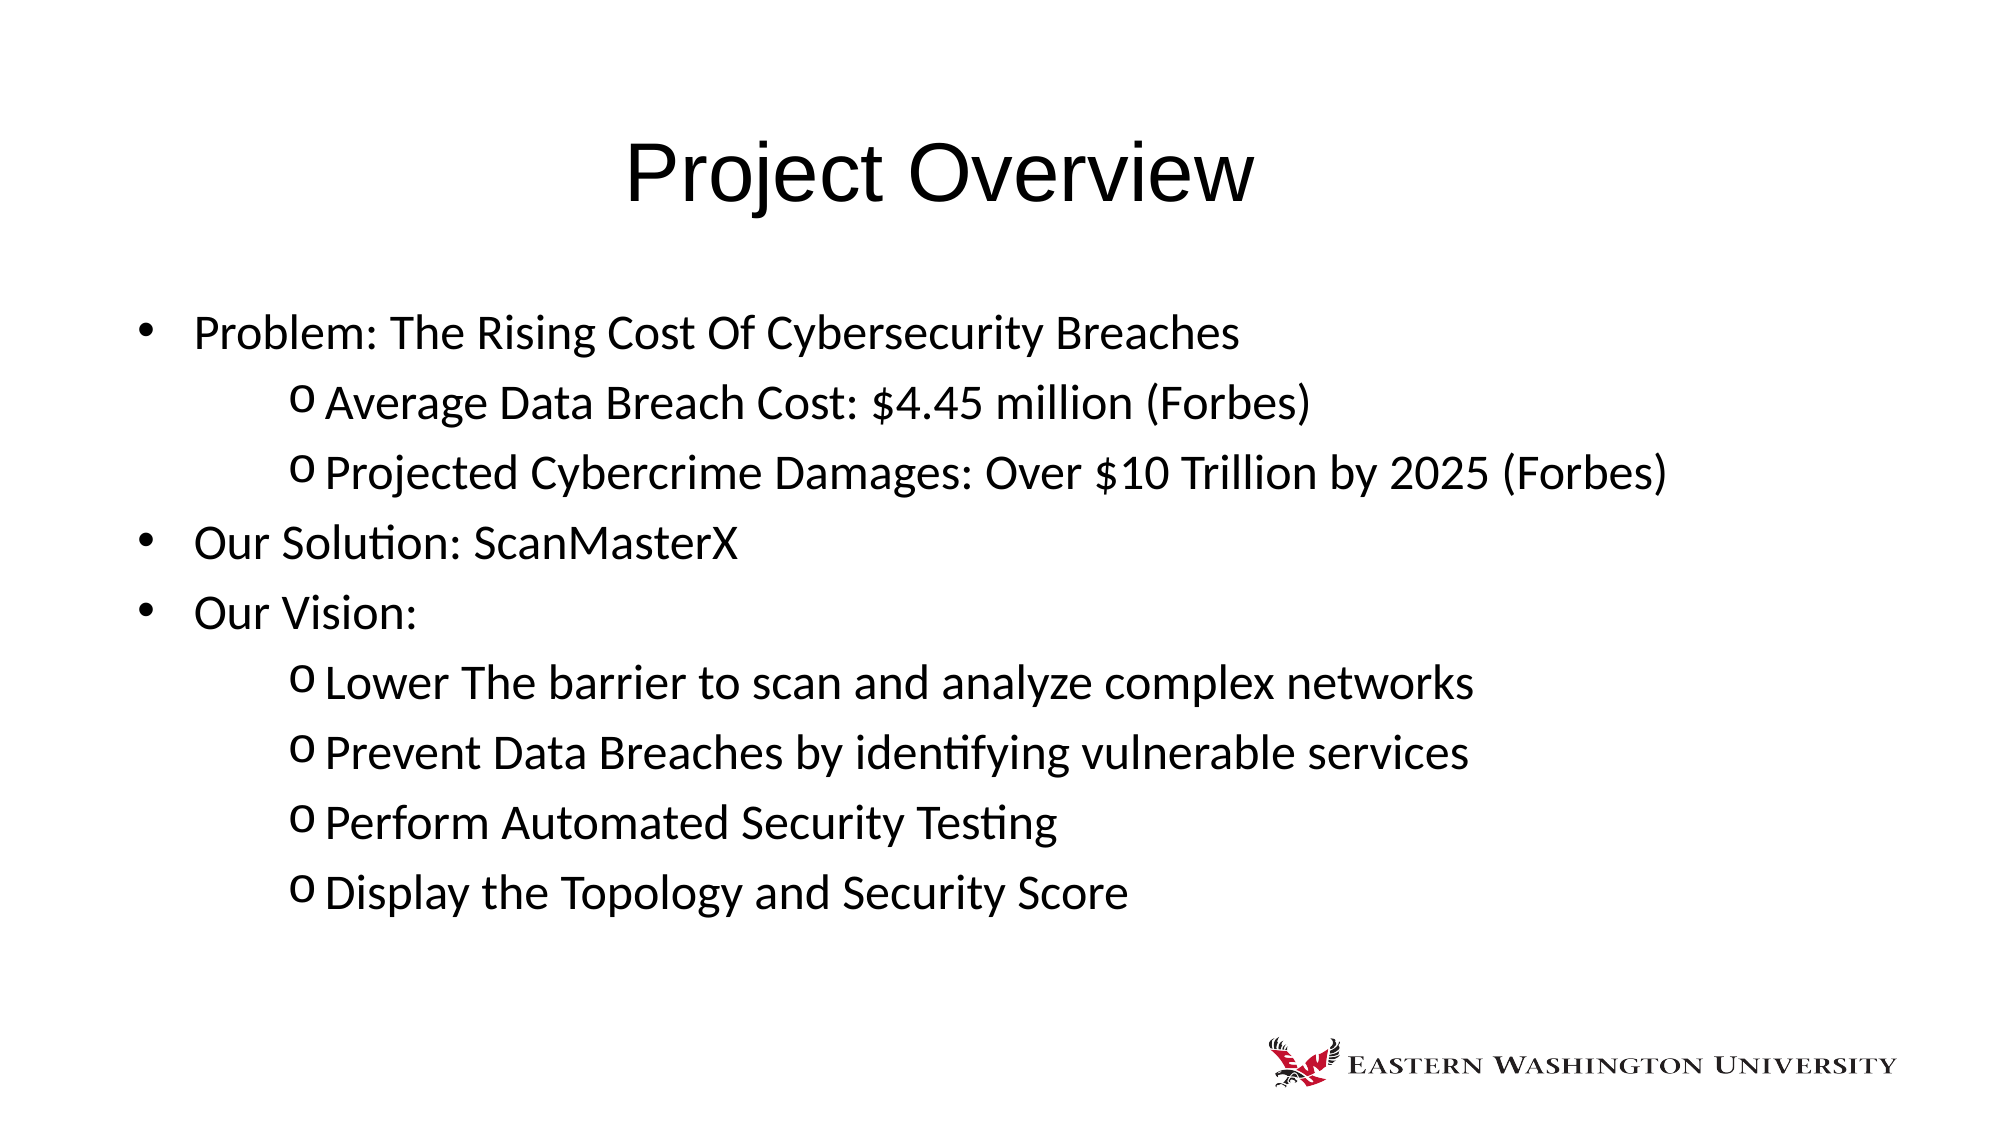

# Project Overview
Problem: The Rising Cost Of Cybersecurity Breaches
Average Data Breach Cost: $4.45 million (Forbes)
Projected Cybercrime Damages: Over $10 Trillion by 2025 (Forbes)
Our Solution: ScanMasterX
Our Vision:
Lower The barrier to scan and analyze complex networks
Prevent Data Breaches by identifying vulnerable services
Perform Automated Security Testing
Display the Topology and Security Score